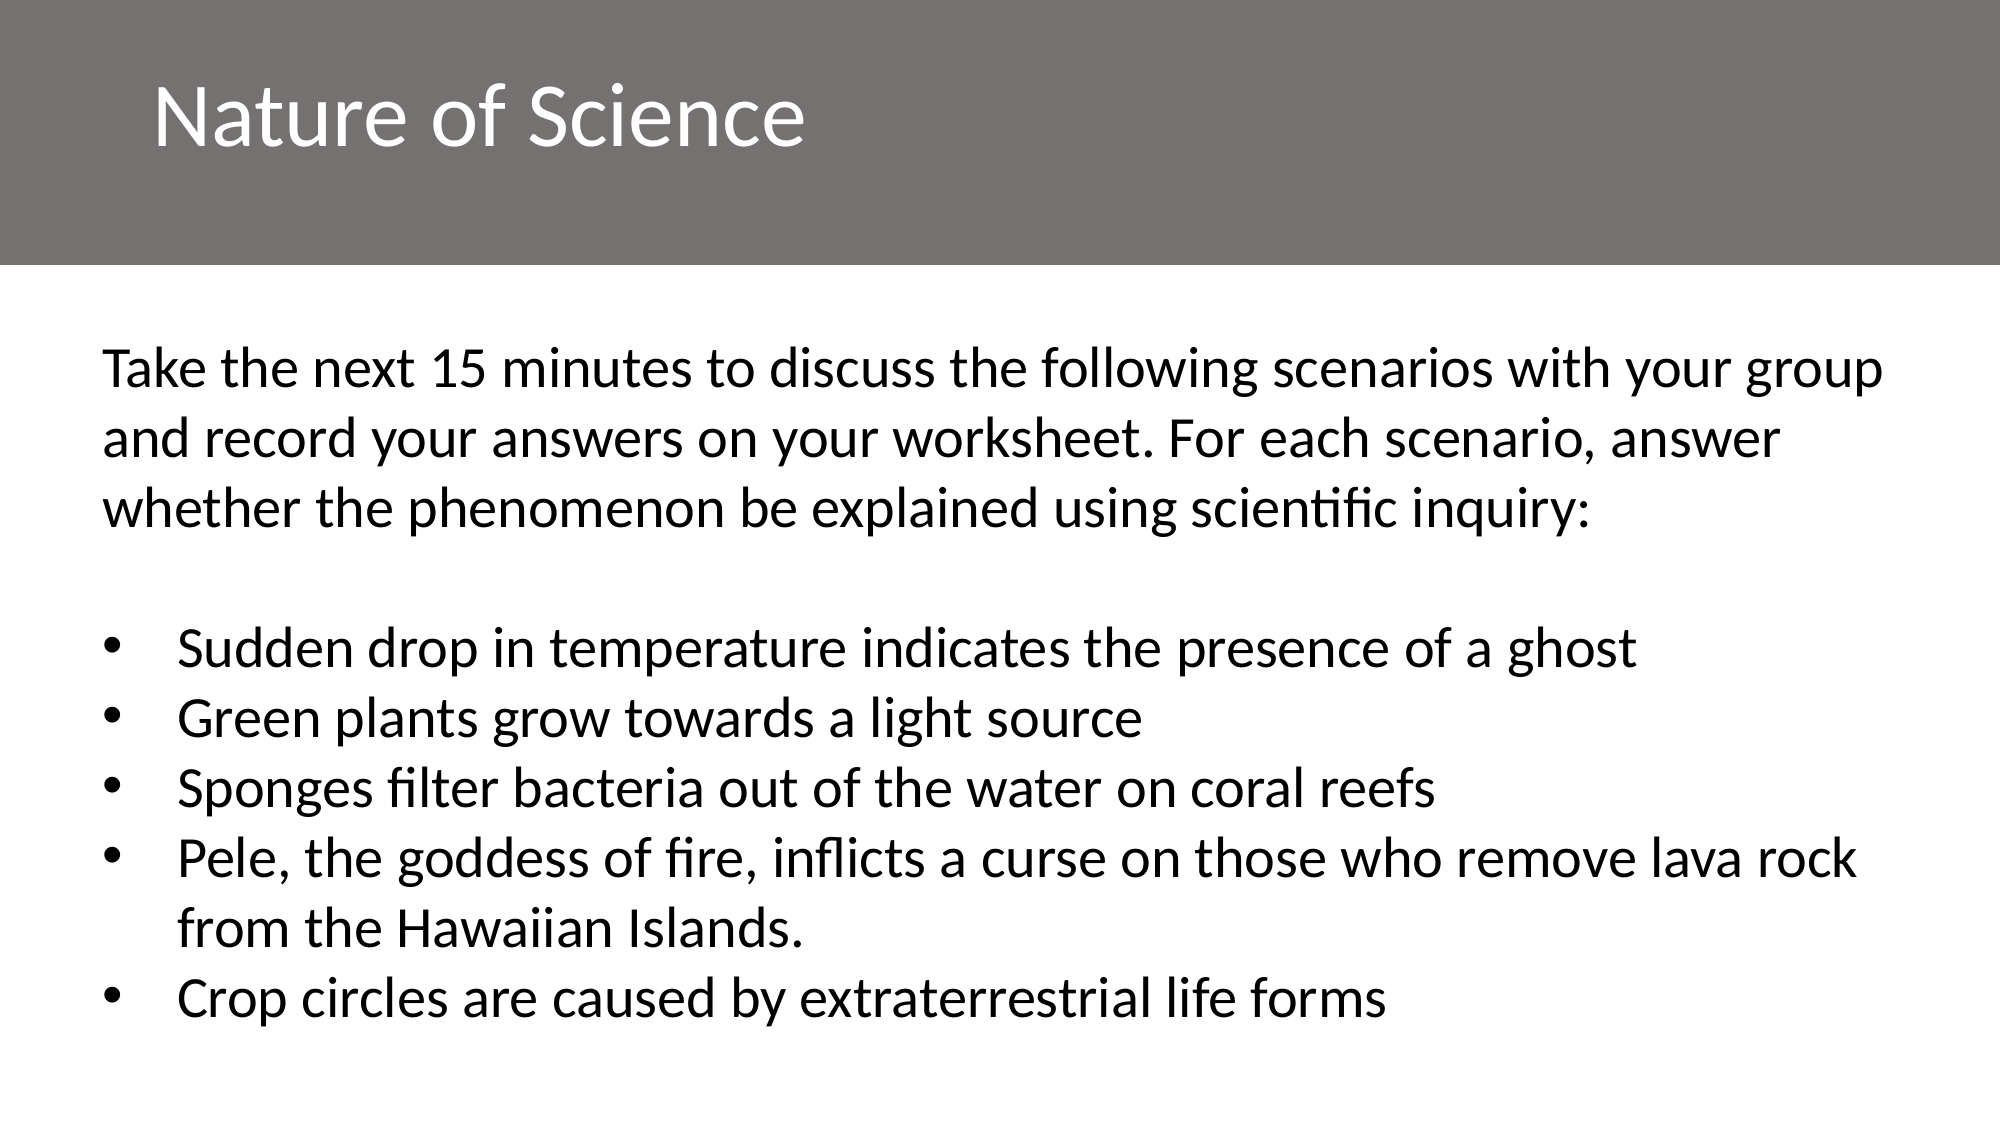

Nature of Science
Take the next 15 minutes to discuss the following scenarios with your group and record your answers on your worksheet. For each scenario, answer whether the phenomenon be explained using scientific inquiry:

Sudden drop in temperature indicates the presence of a ghost
Green plants grow towards a light source
Sponges filter bacteria out of the water on coral reefs
Pele, the goddess of fire, inflicts a curse on those who remove lava rock from the Hawaiian Islands.
Crop circles are caused by extraterrestrial life forms